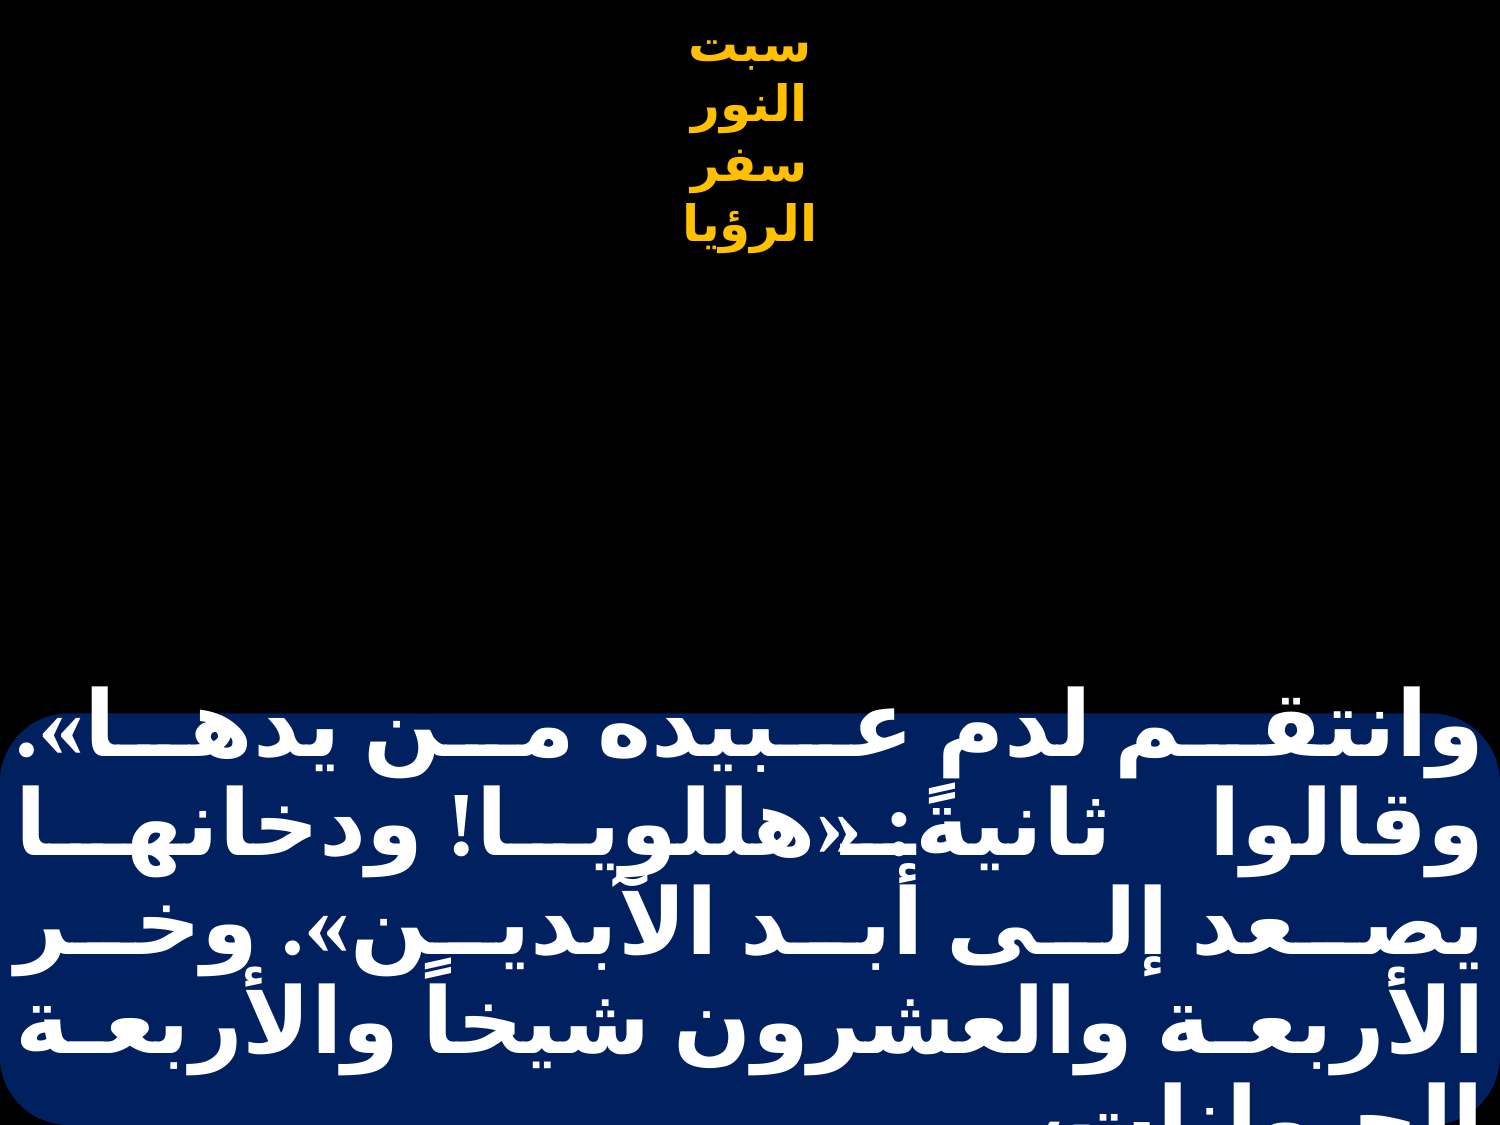

# وانتقم لدم عبيده من يدها». وقالوا ثانيةً: «هللويا! ودخانها يصعد إلى أبد الآبدين». وخر الأربعة والعشرون شيخاً والأربعة الحيوانات،